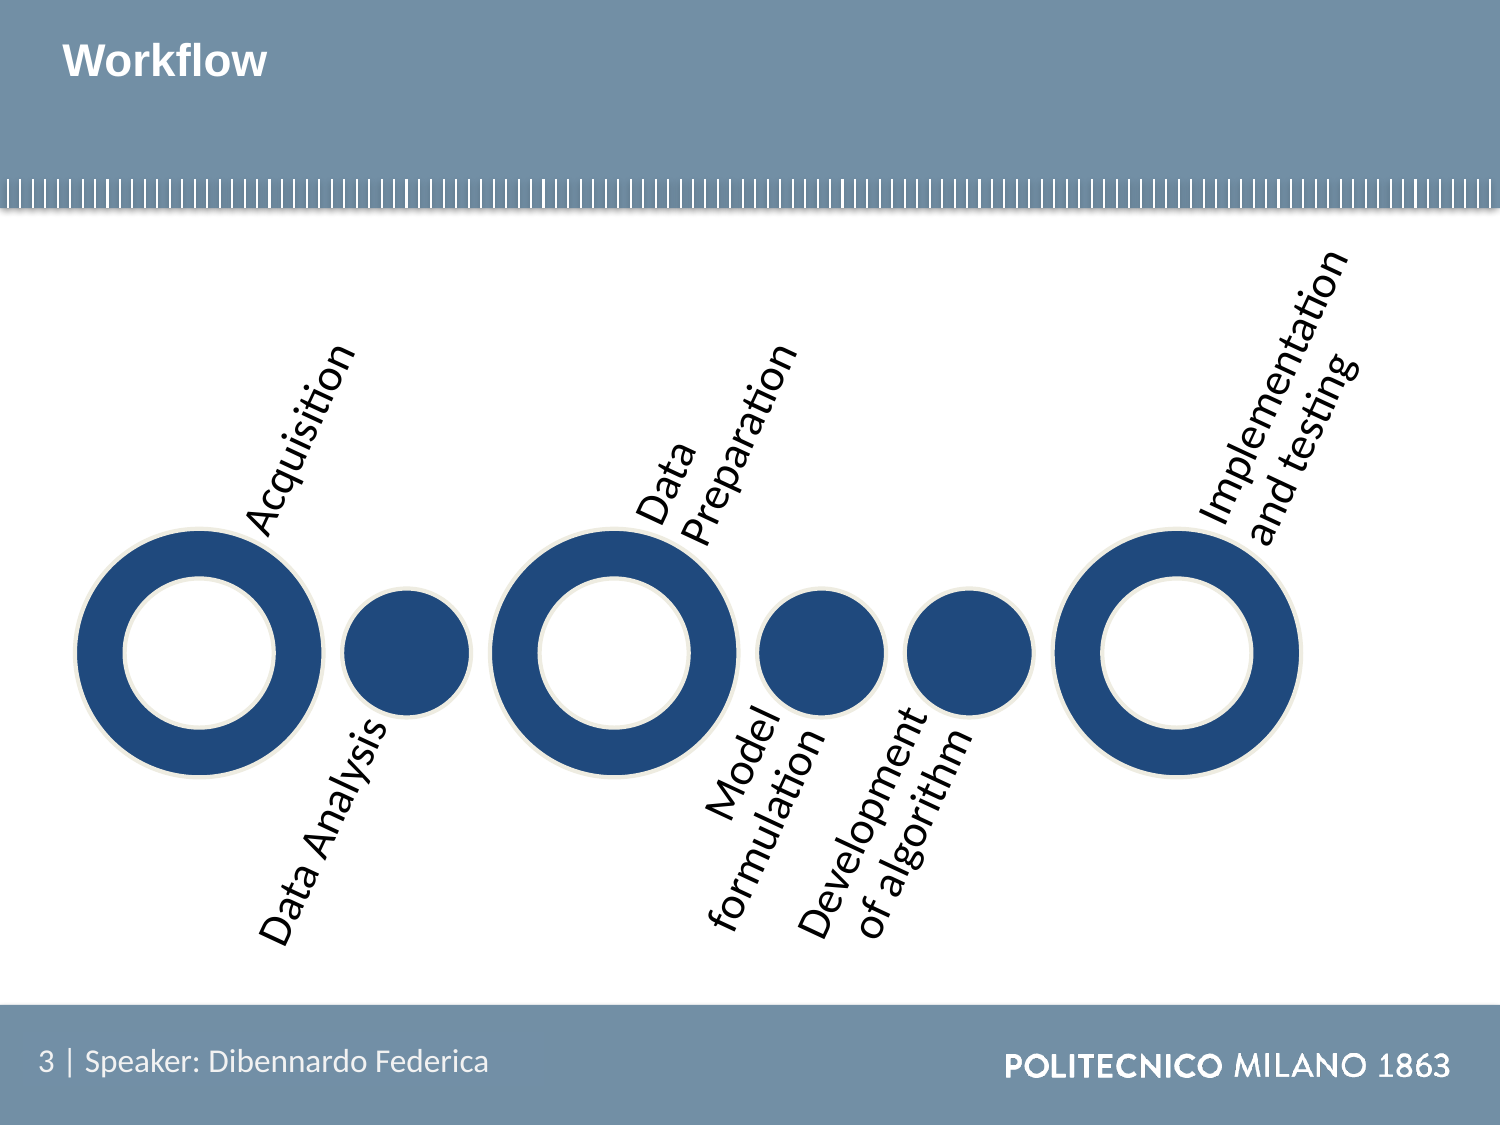

# Workflow
Acquisition

Data Preparation

Implementation and testing

Data Analysis

Model formulation

Development of algorithm
3 | Speaker: Dibennardo Federica